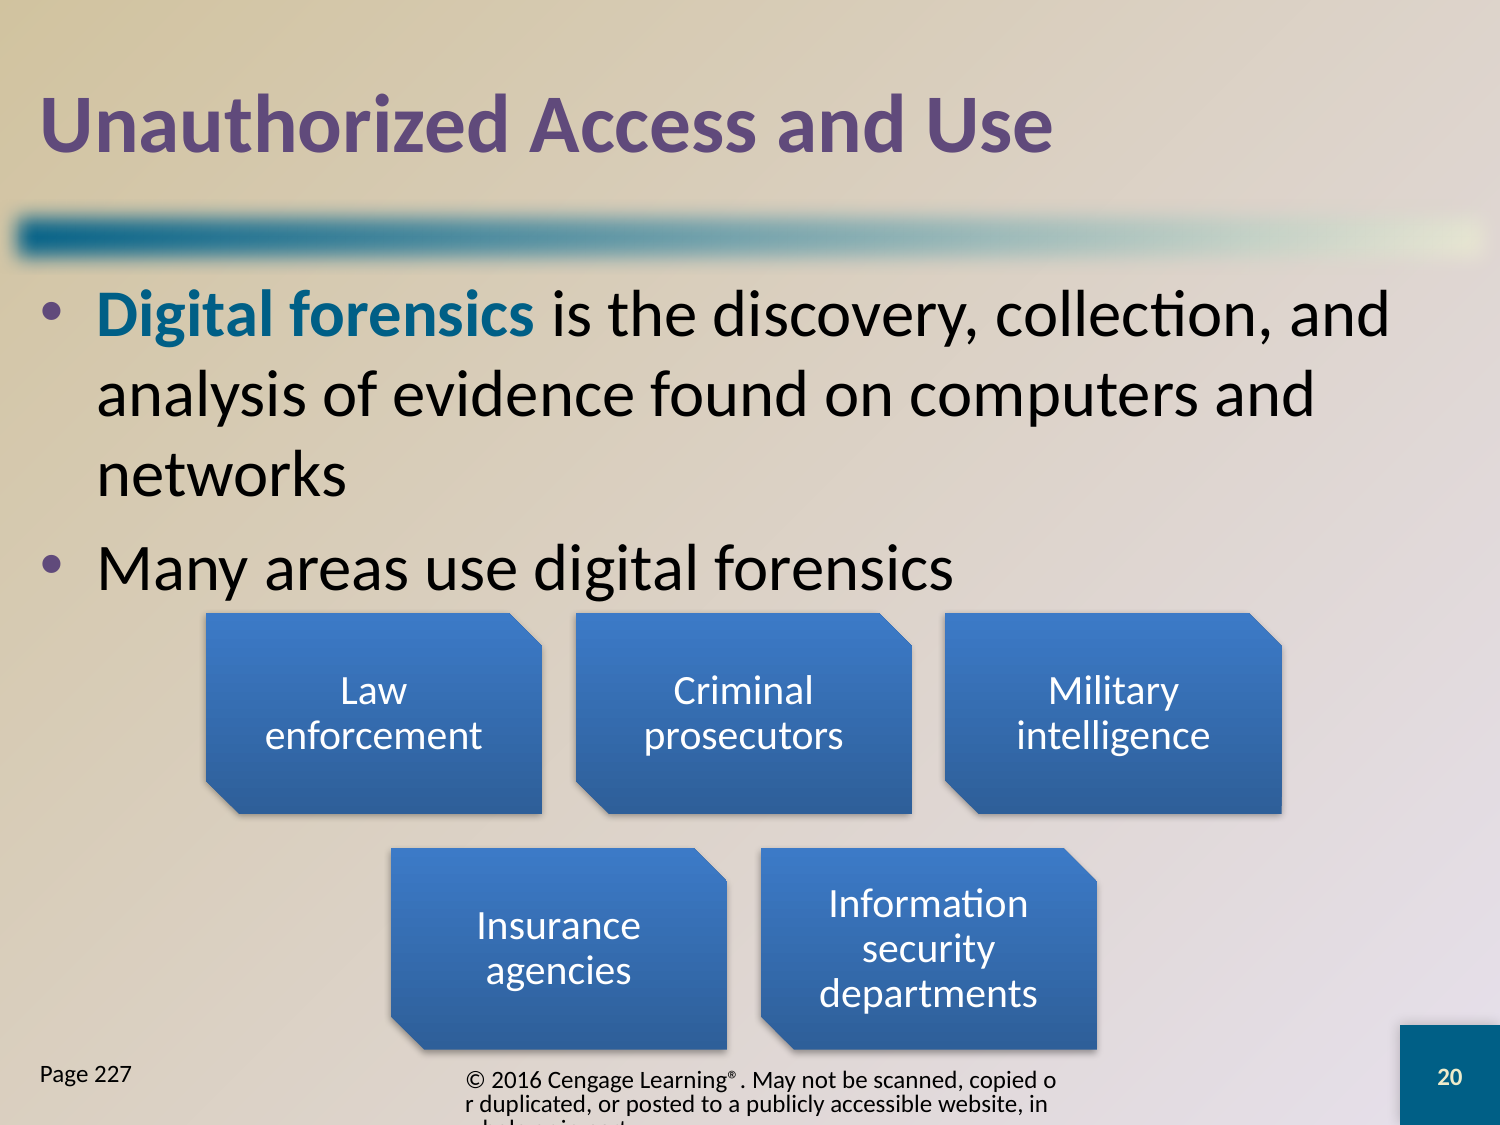

# Unauthorized Access and Use
Digital forensics is the discovery, collection, and analysis of evidence found on computers and networks
Many areas use digital forensics
Law enforcement
Criminal prosecutors
Military intelligence
Insurance agencies
Information security departments
20
© 2016 Cengage Learning®. May not be scanned, copied or duplicated, or posted to a publicly accessible website, in whole or in part.
Page 227